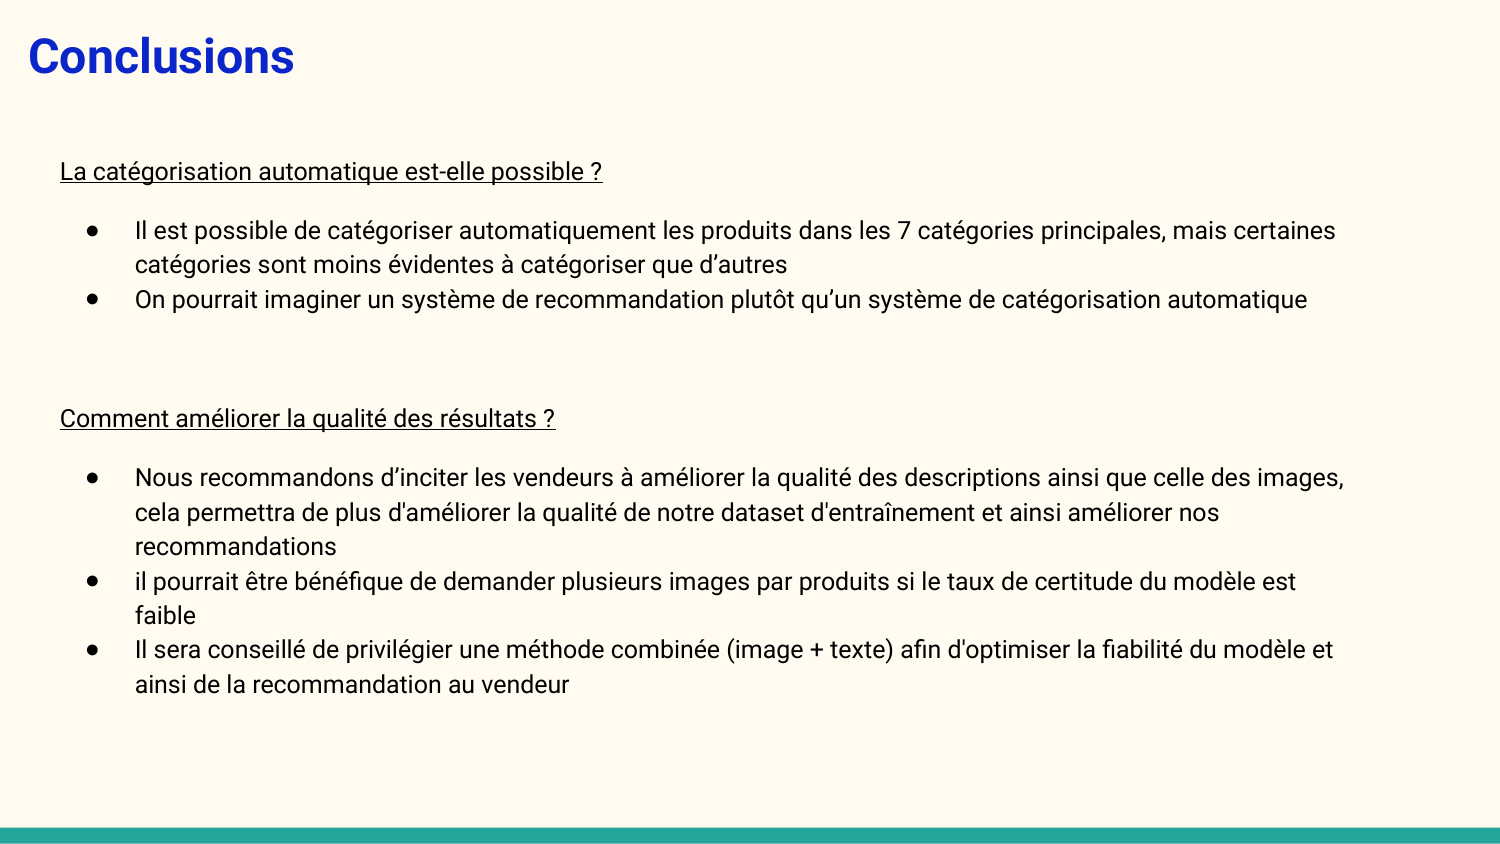

Conclusions
La catégorisation automatique est-elle possible ?
Il est possible de catégoriser automatiquement les produits dans les 7 catégories principales, mais certaines catégories sont moins évidentes à catégoriser que d’autres
On pourrait imaginer un système de recommandation plutôt qu’un système de catégorisation automatique

Comment améliorer la qualité des résultats ?
Nous recommandons d’inciter les vendeurs à améliorer la qualité des descriptions ainsi que celle des images, cela permettra de plus d'améliorer la qualité de notre dataset d'entraînement et ainsi améliorer nos recommandations
il pourrait être bénéfique de demander plusieurs images par produits si le taux de certitude du modèle est faible
Il sera conseillé de privilégier une méthode combinée (image + texte) afin d'optimiser la fiabilité du modèle et ainsi de la recommandation au vendeur